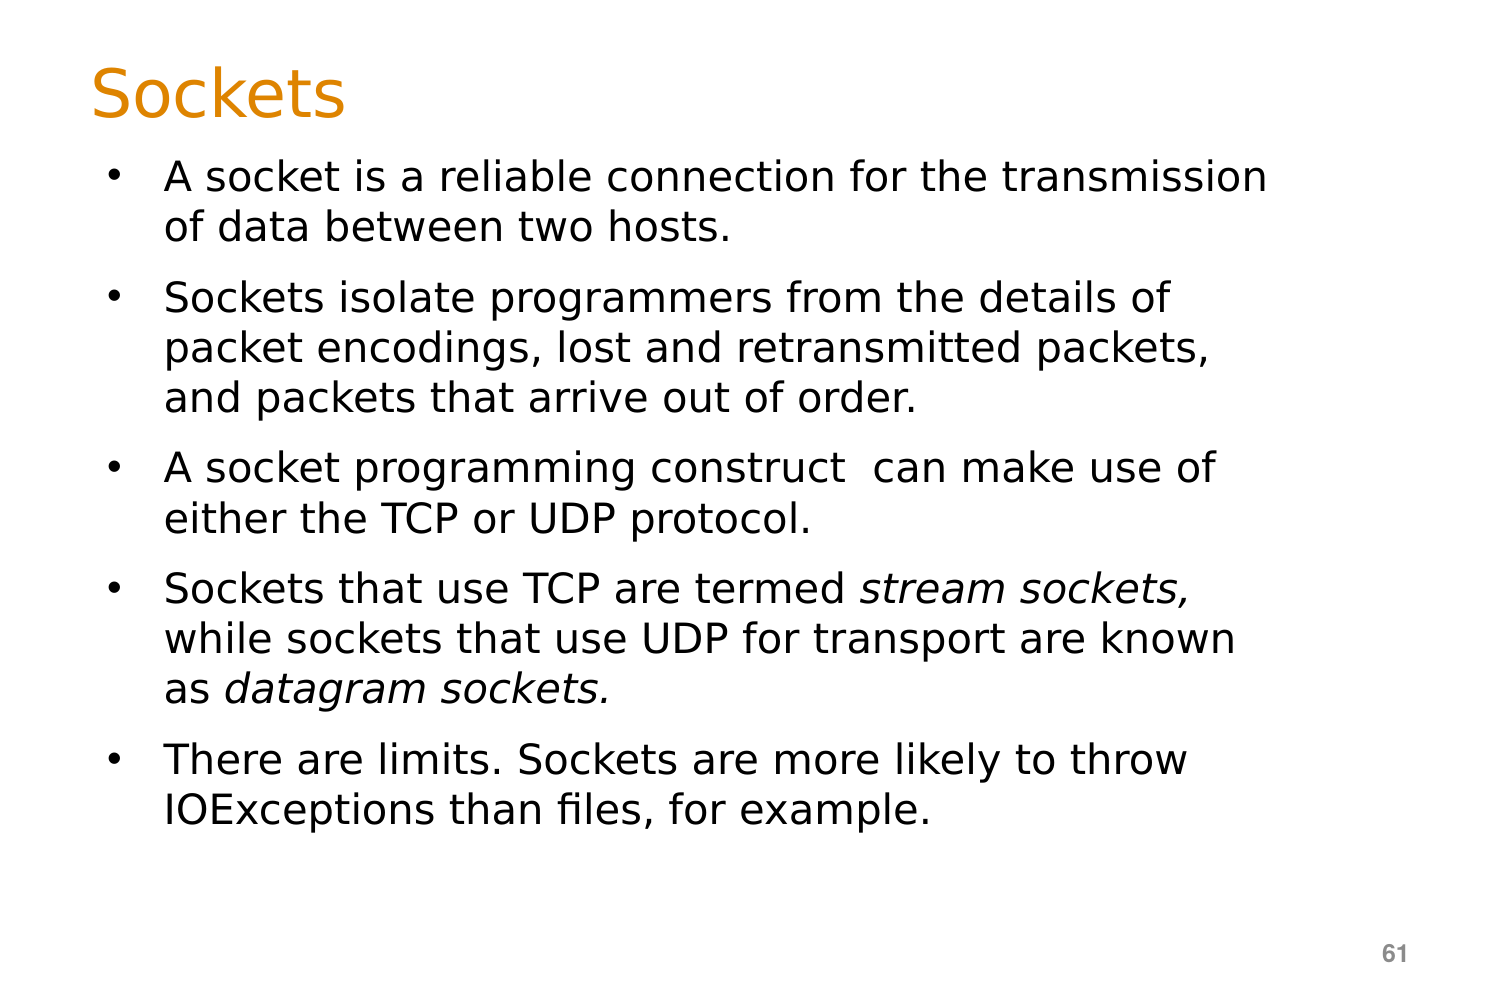

# Sockets
A socket is a reliable connection for the transmission of data between two hosts.
Sockets isolate programmers from the details of packet encodings, lost and retransmitted packets, and packets that arrive out of order.
A socket programming construct  can make use of either the TCP or UDP protocol.
Sockets that use TCP are termed stream sockets,  while sockets that use UDP for transport are known as datagram sockets.
There are limits. Sockets are more likely to throw IOExceptions than files, for example.
61